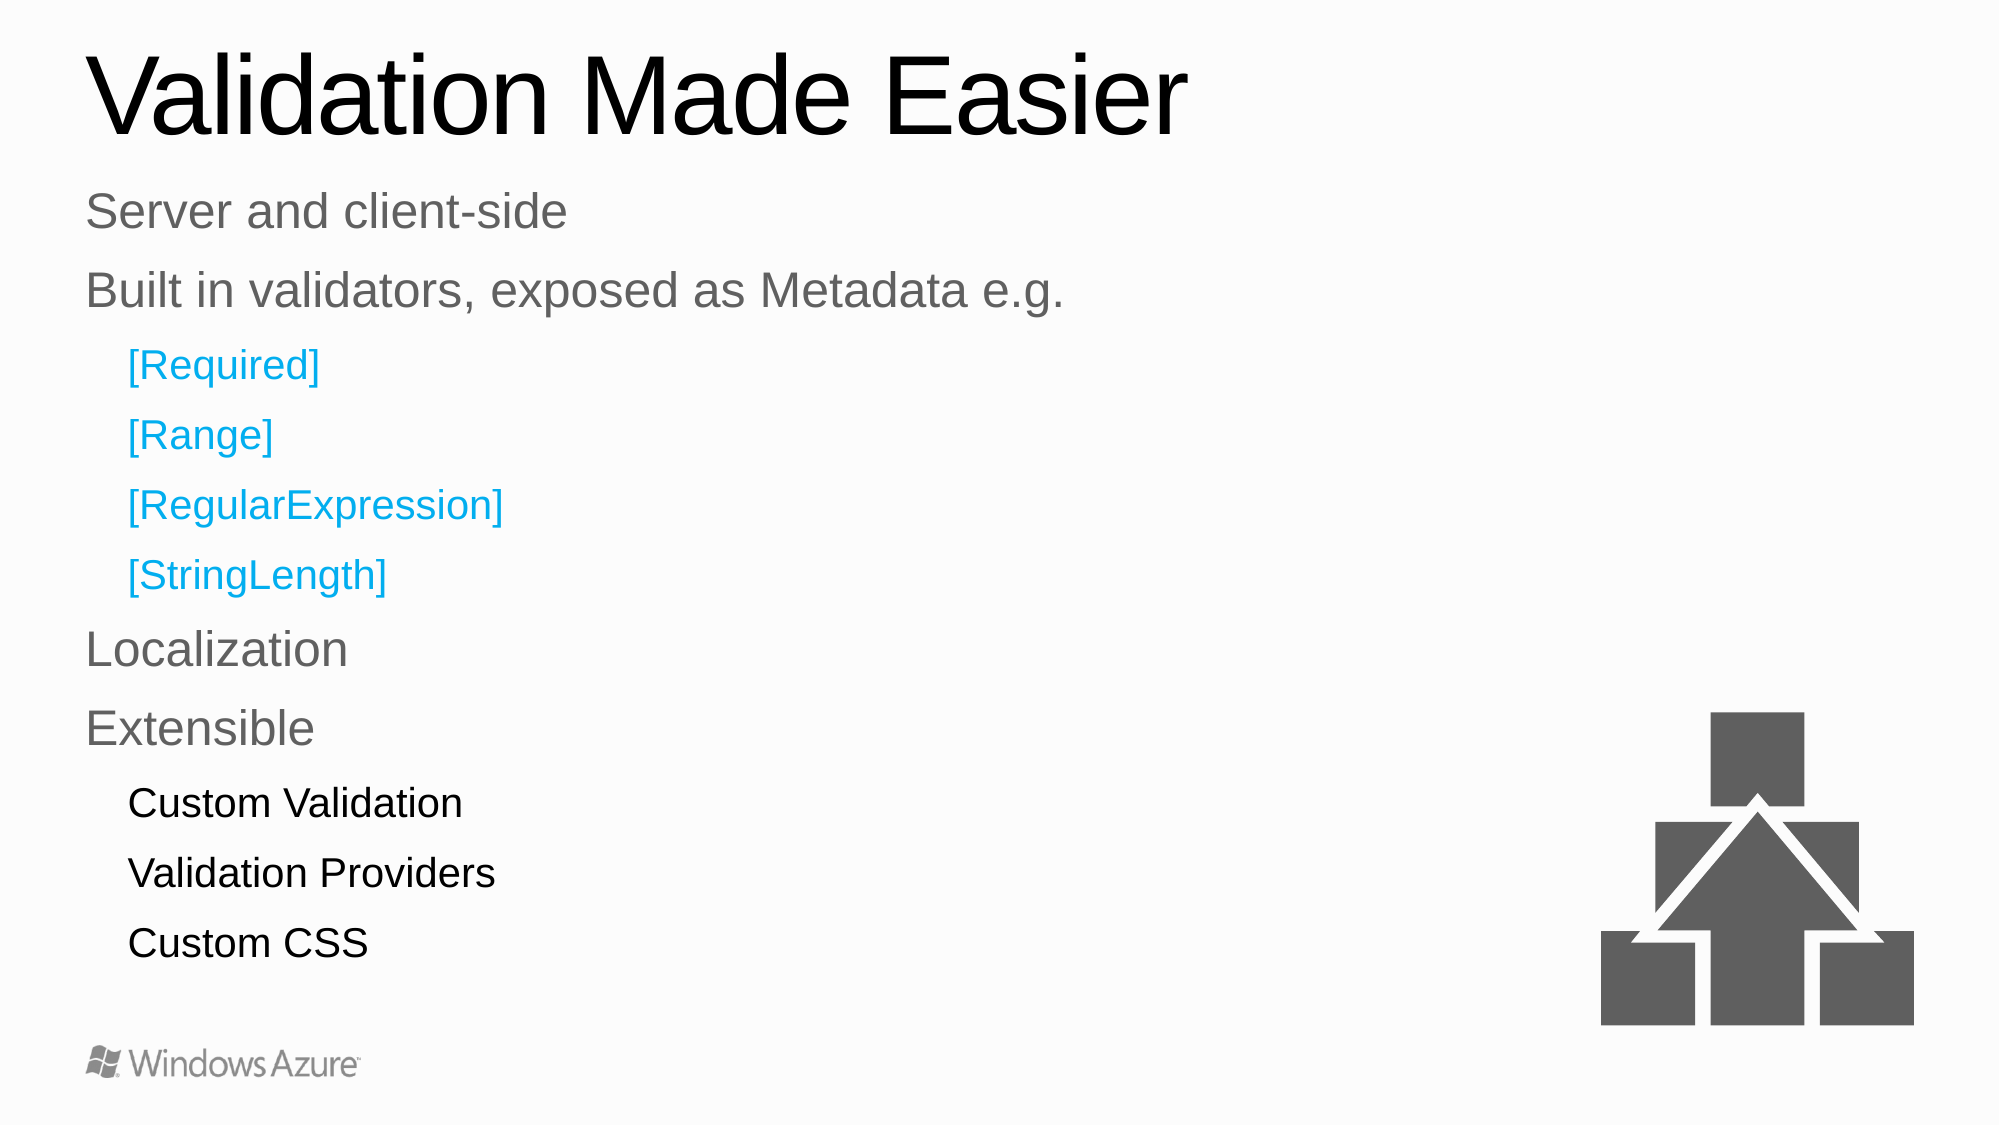

# Validation Made Easier
Server and client-side
Built in validators, exposed as Metadata e.g.
[Required]
[Range]
[RegularExpression]
[StringLength]
Localization
Extensible
Custom Validation
Validation Providers
Custom CSS